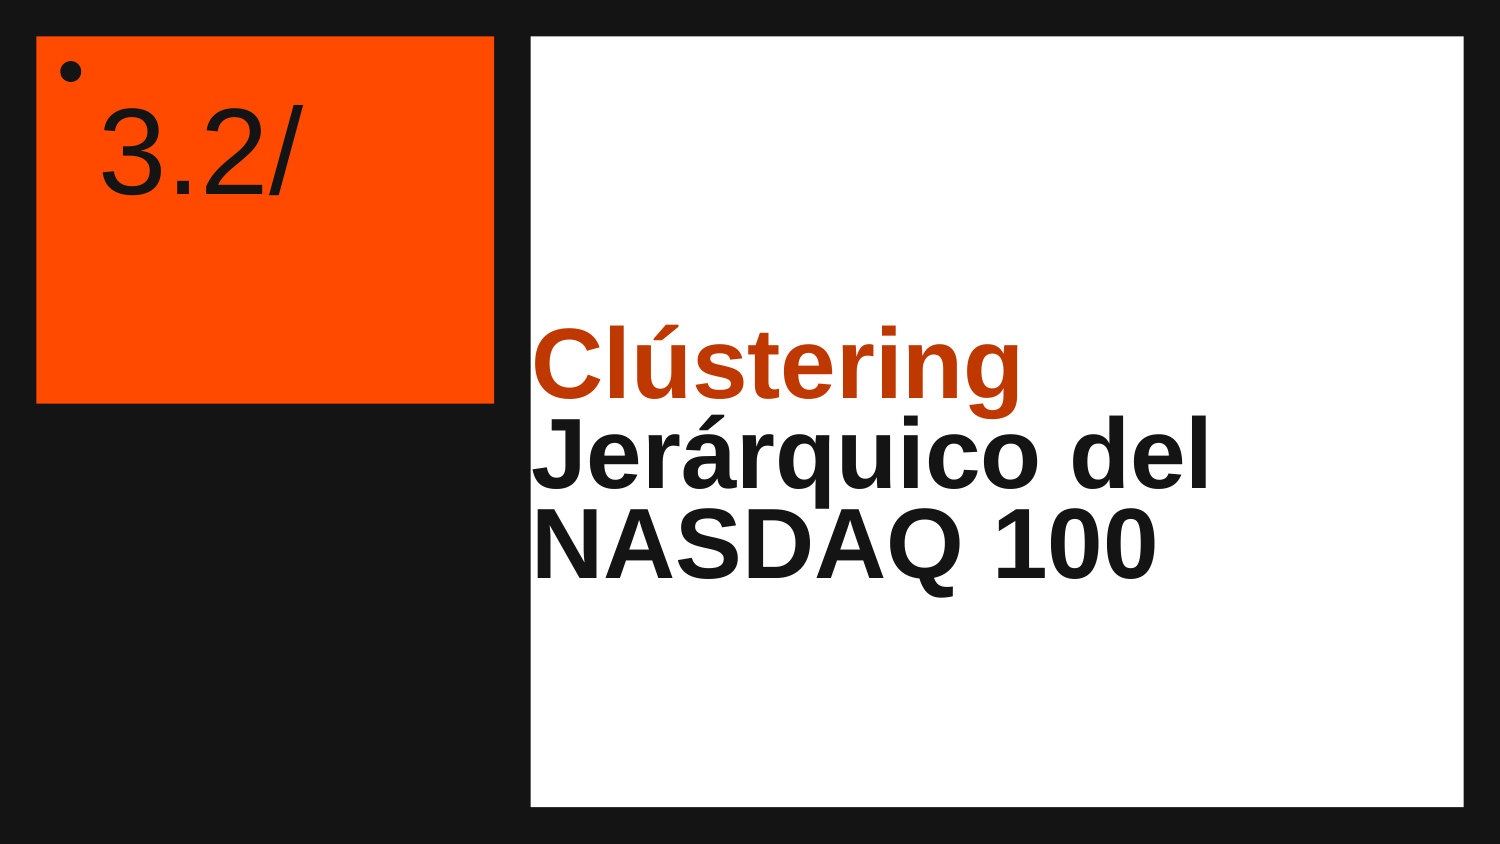

3.2/

# Clústering Jerárquico del NASDAQ 100